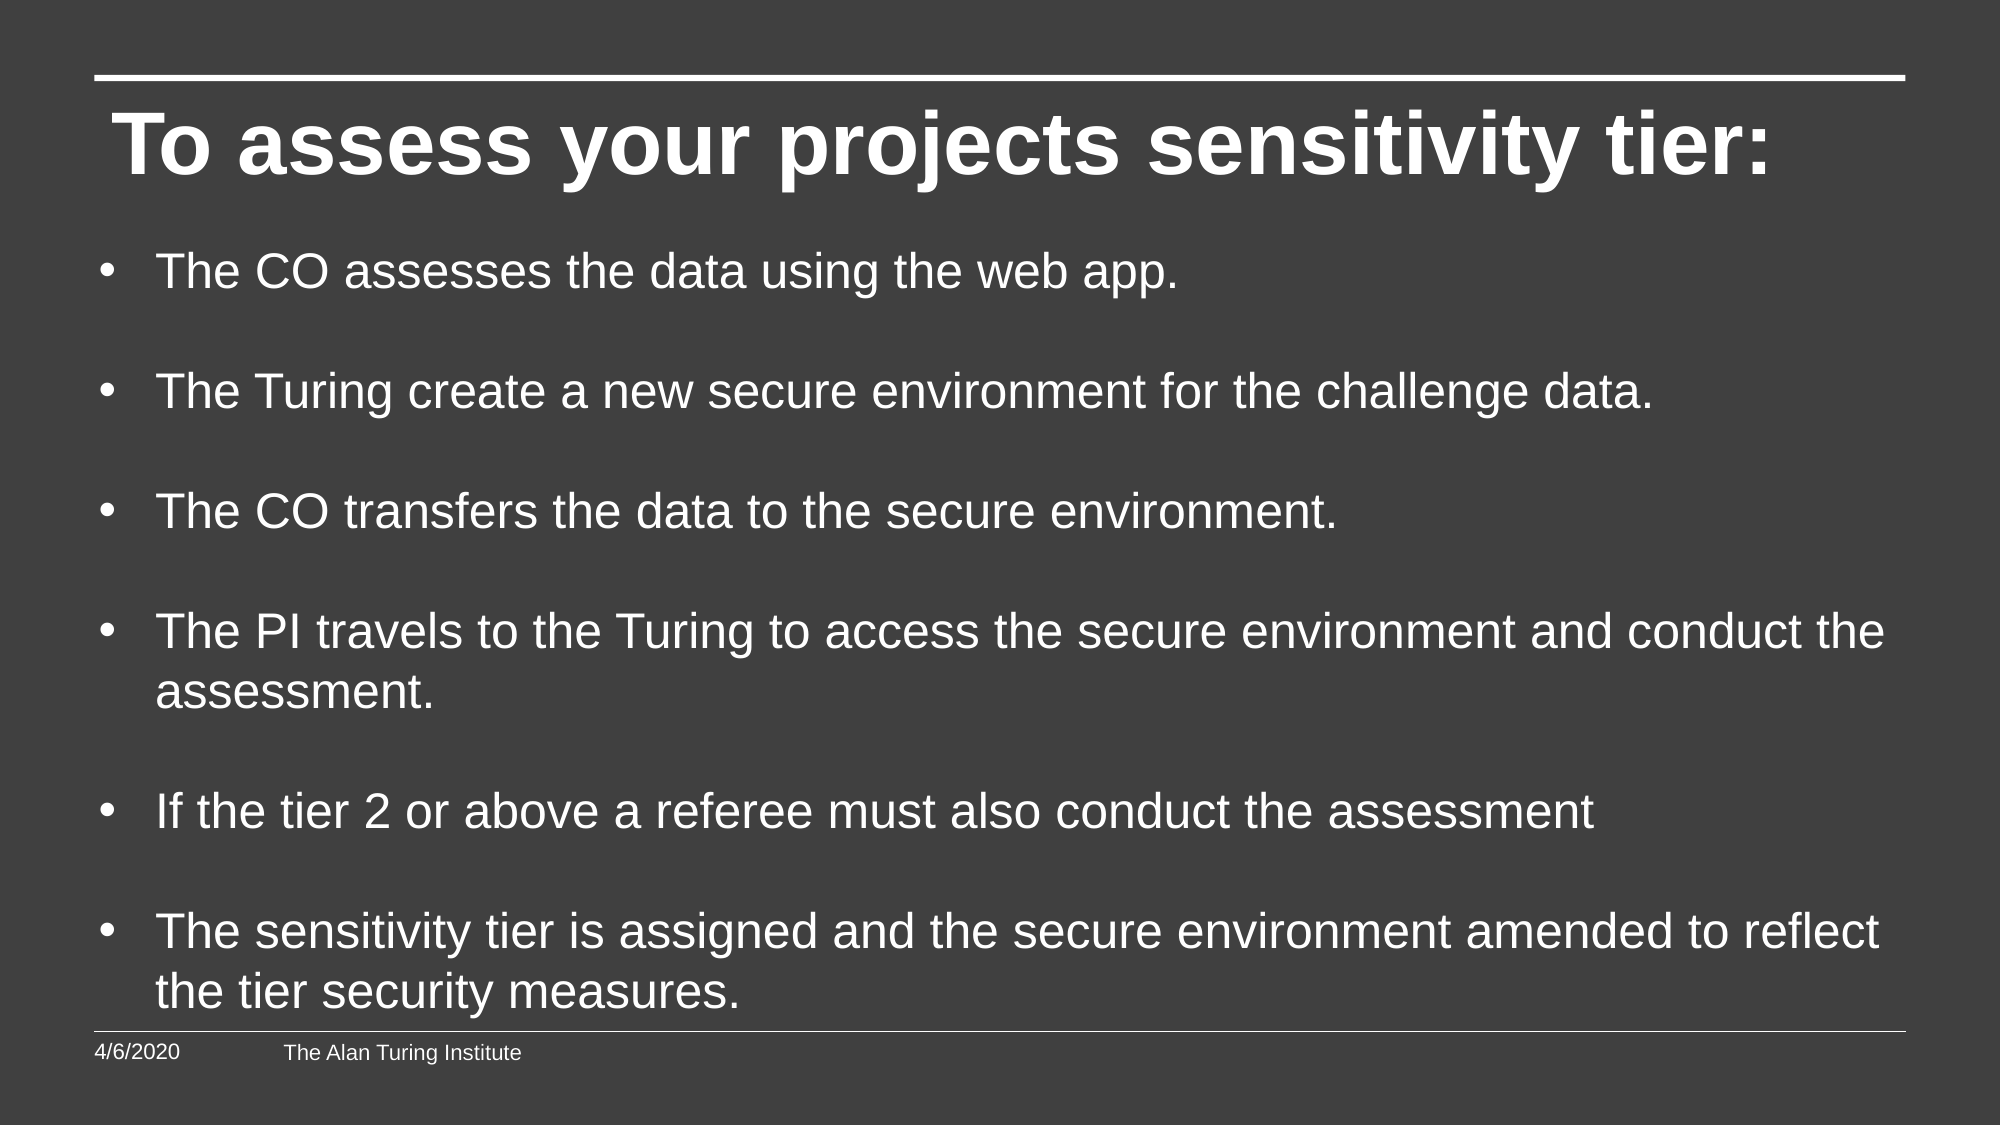

# To assess your projects sensitivity tier:
The CO assesses the data using the web app.

The Turing create a new secure environment for the challenge data.

The CO transfers the data to the secure environment.

The PI travels to the Turing to access the secure environment and conduct the assessment.

If the tier 2 or above a referee must also conduct the assessment

The sensitivity tier is assigned and the secure environment amended to reflect the tier security measures.

4/6/2020